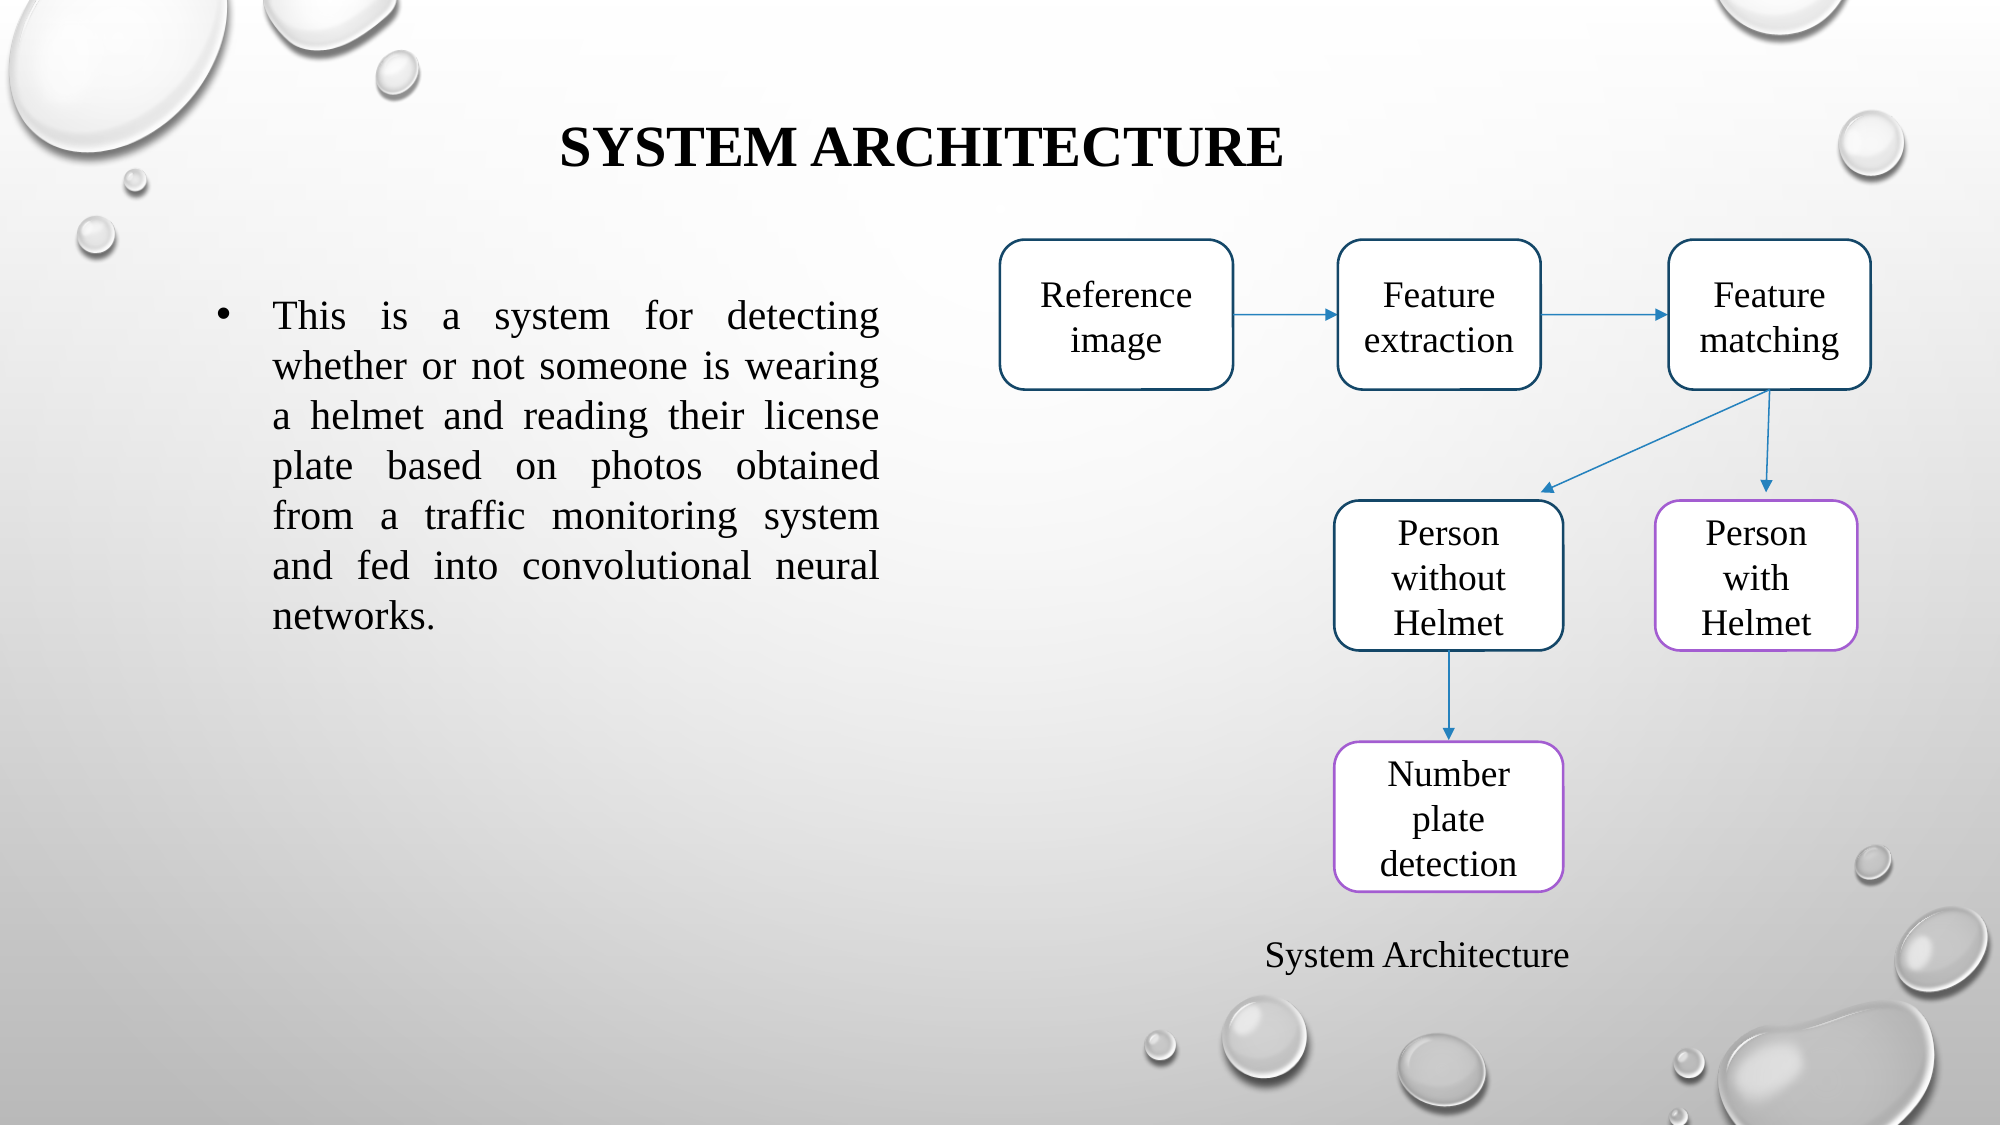

SYSTEM ARCHITECTURE
Reference image
Feature extraction
Feature matching
This is a system for detecting whether or not someone is wearing a helmet and reading their license plate based on photos obtained from a traffic monitoring system and fed into convolutional neural networks.
Person without Helmet
Person with Helmet
Number plate detection
System Architecture